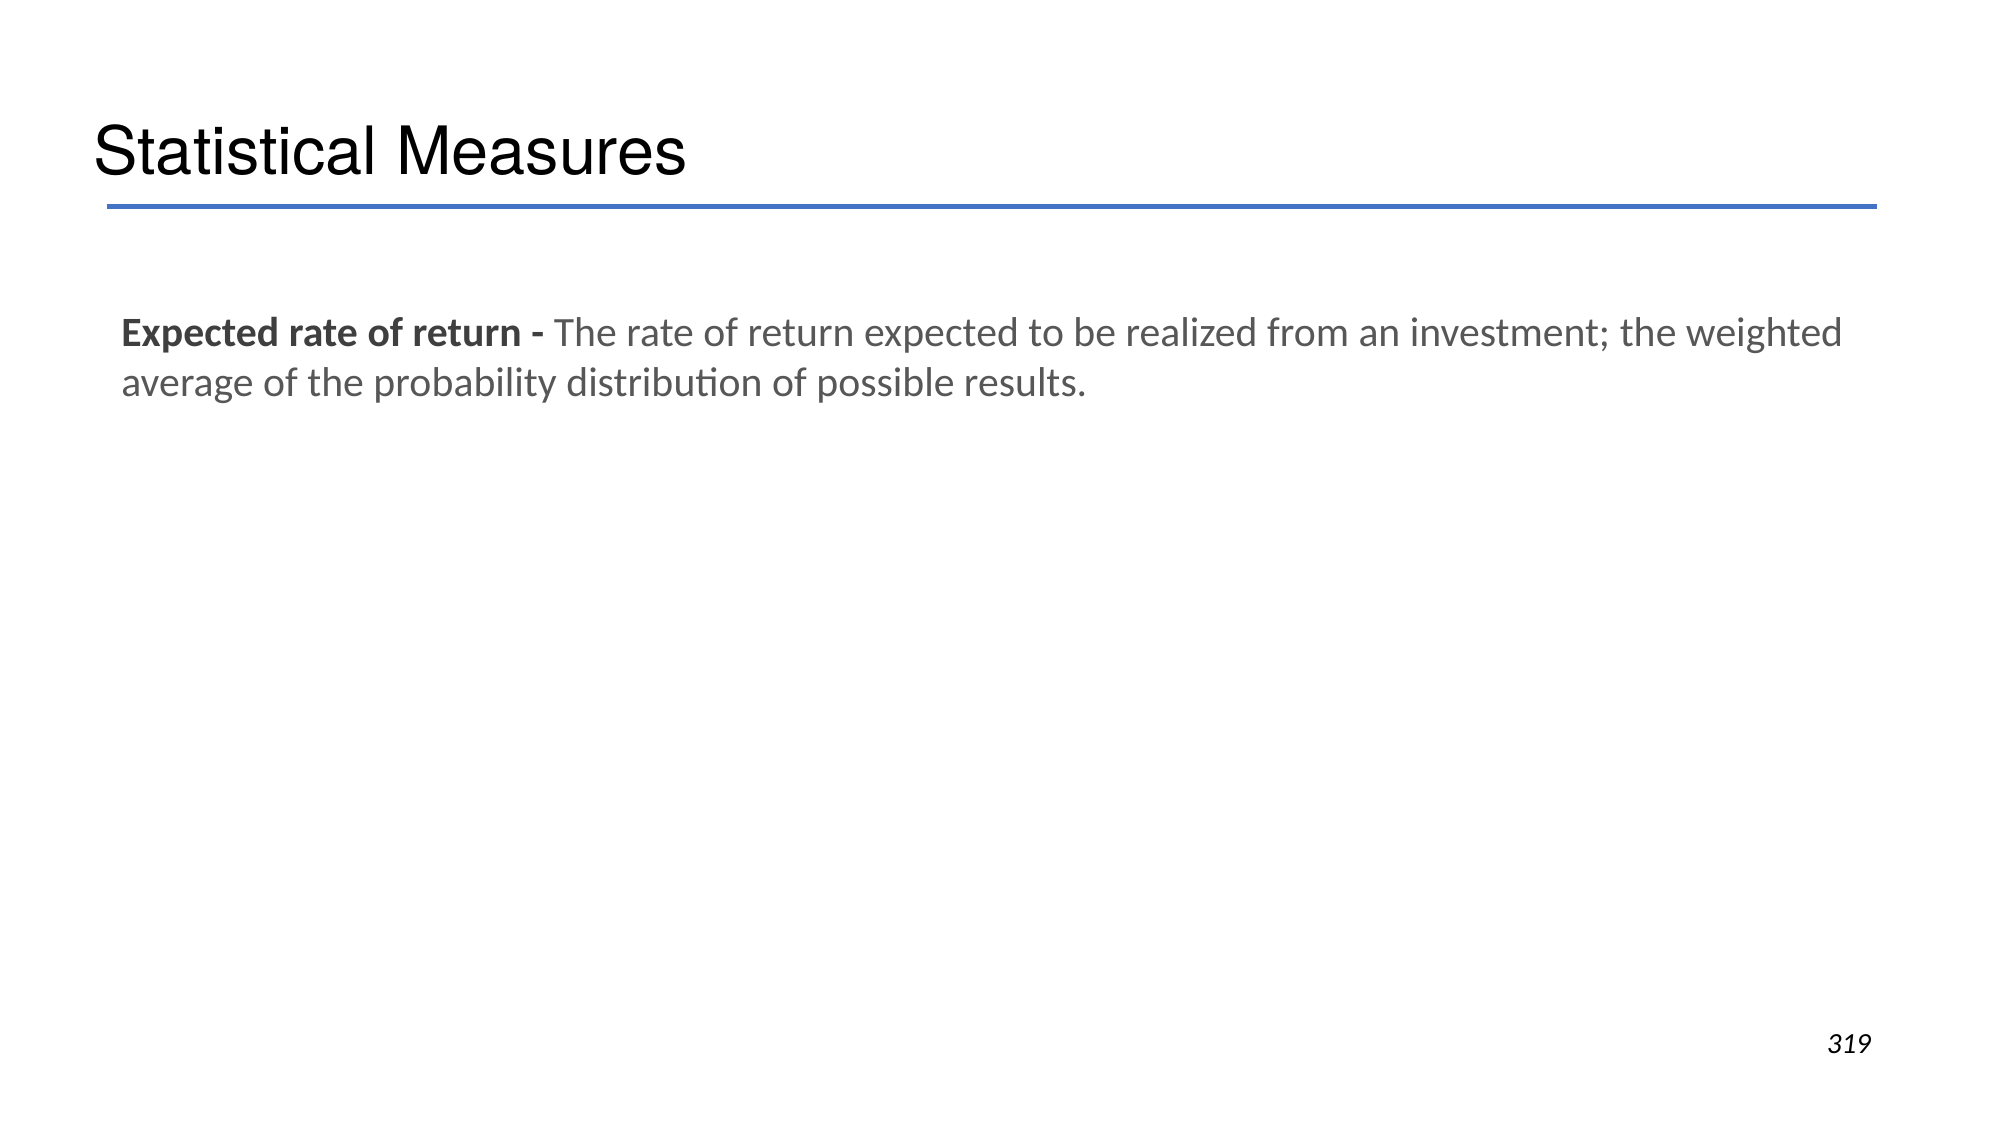

# Statistical Measures
Expected rate of return - The rate of return expected to be realized from an investment; the weighted average of the probability distribution of possible results.